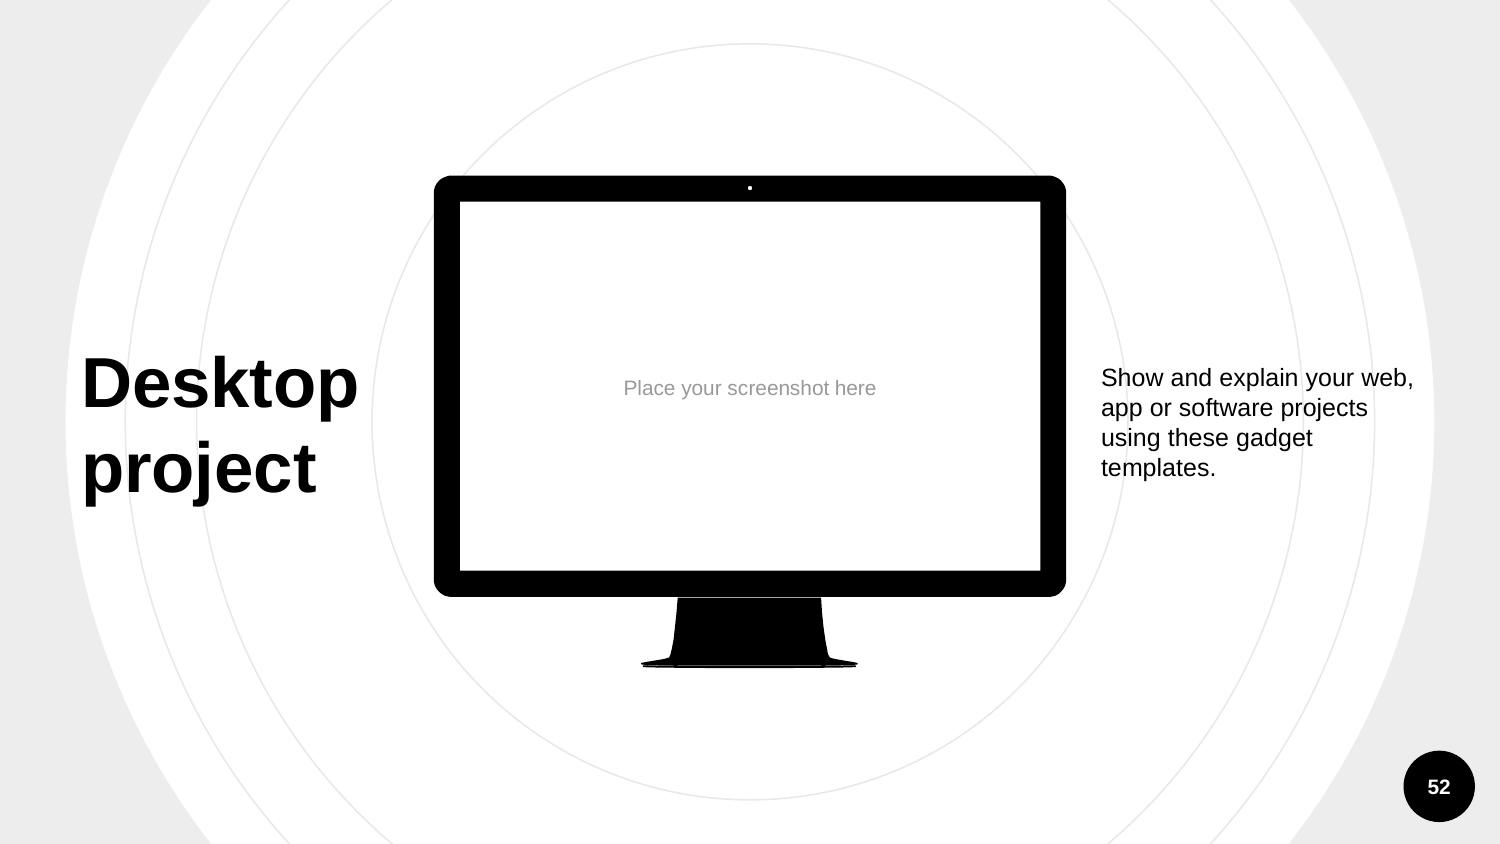

Desktop project
Show and explain your web, app or software projects using these gadget templates.

Place your screenshot here
52